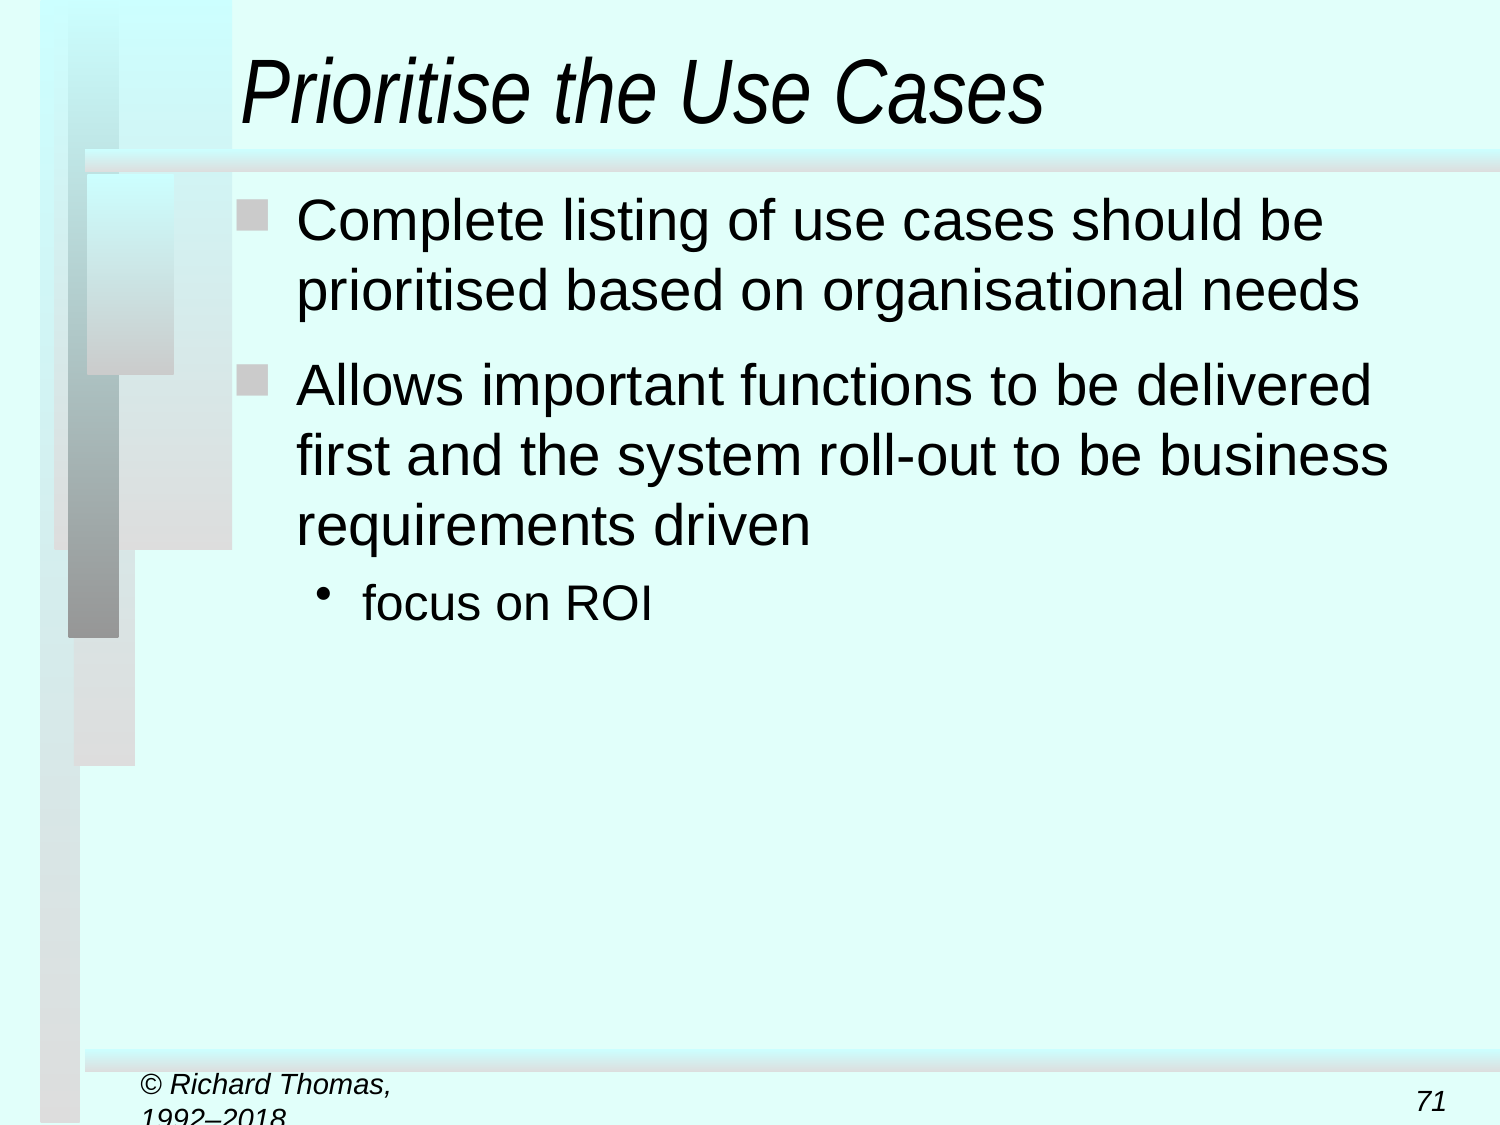

# Prioritise the Use Cases
Complete listing of use cases should be prioritised based on organisational needs
Allows important functions to be delivered first and the system roll-out to be business requirements driven
focus on ROI
© Richard Thomas, 1992–2018
71